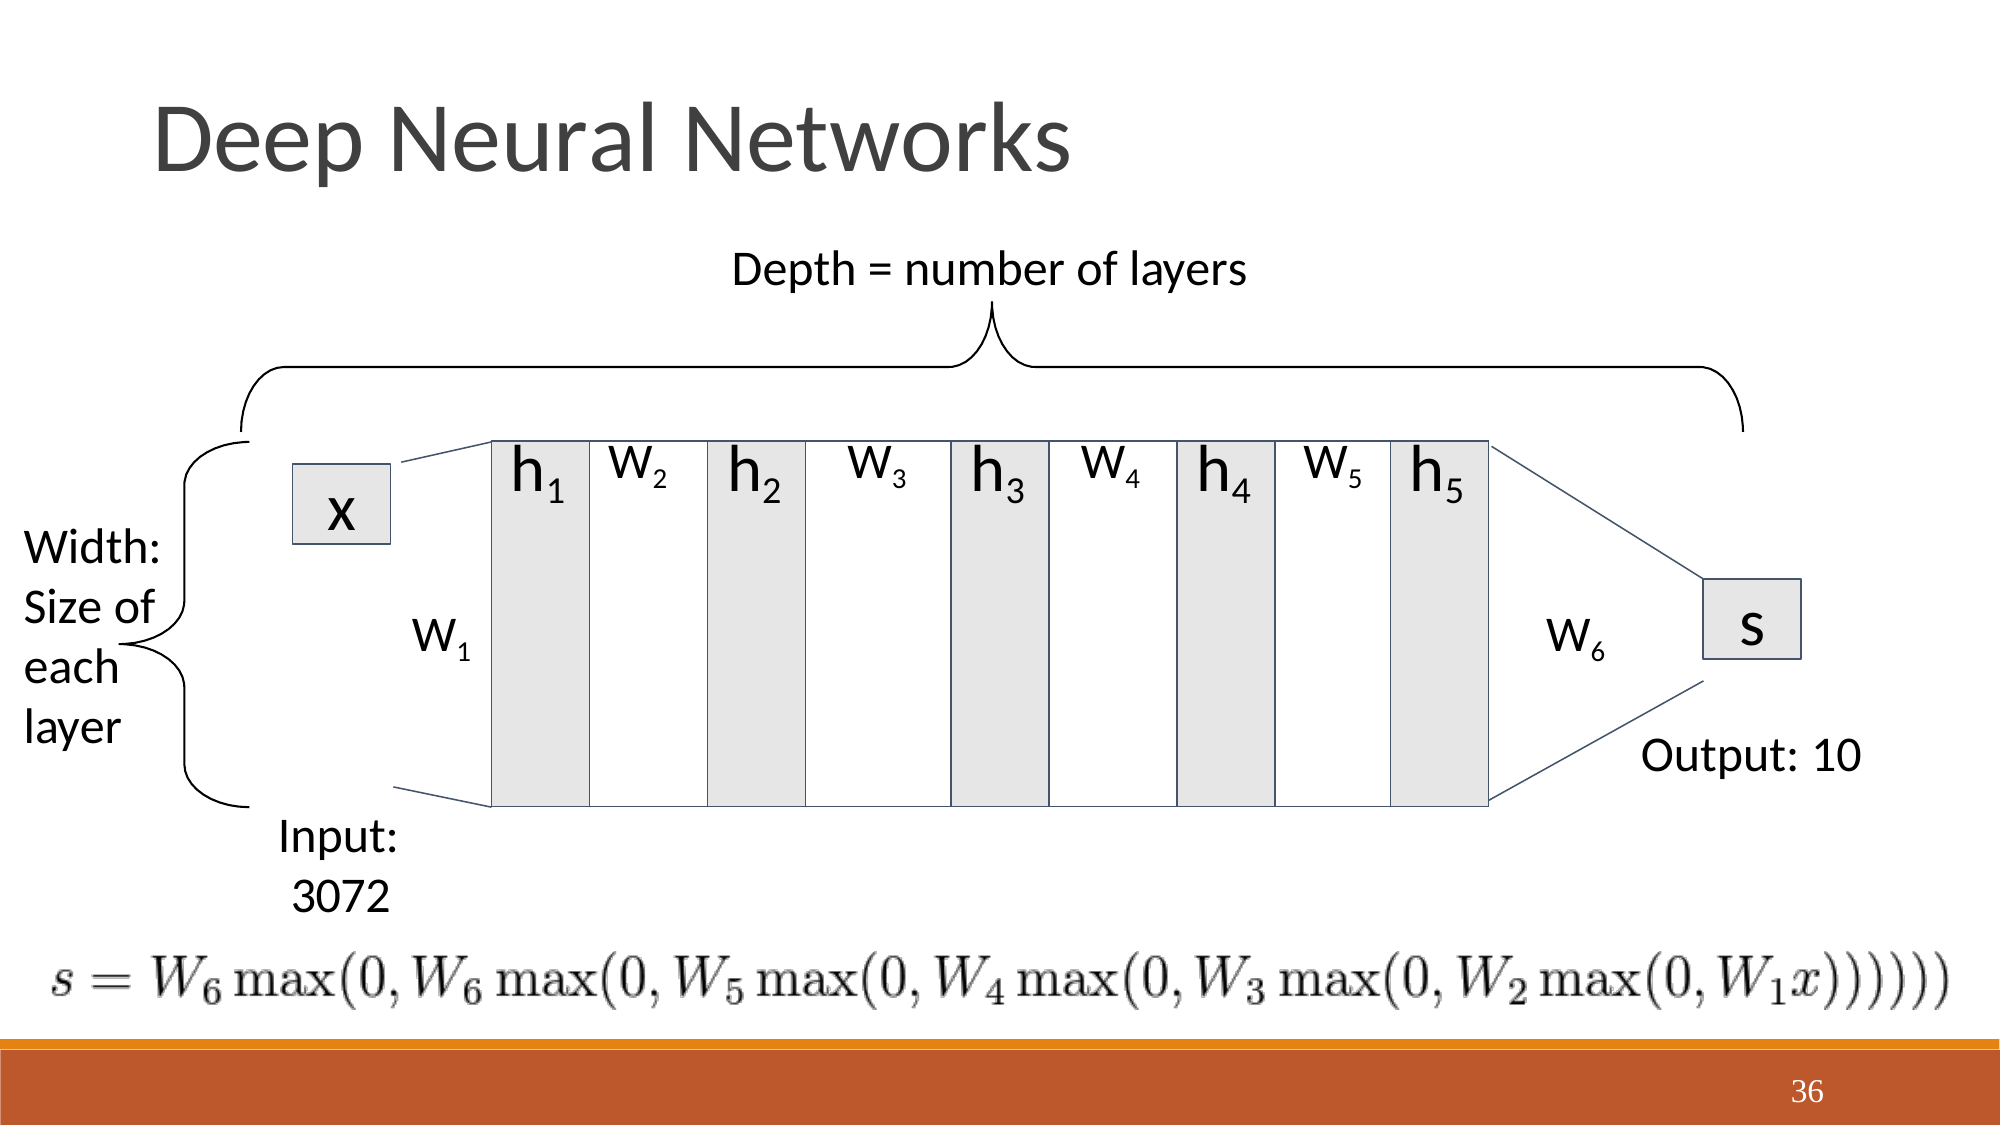

Deep Neural Networks
Depth = number of layers

| h1 | W2 | h2 | W3 | h3 | W4 | h4 | W5 | h5 |
| --- | --- | --- | --- | --- | --- | --- | --- | --- |

x
Width: Size of each layer
s
W1
W6

Output: 10

Input: 3072

36